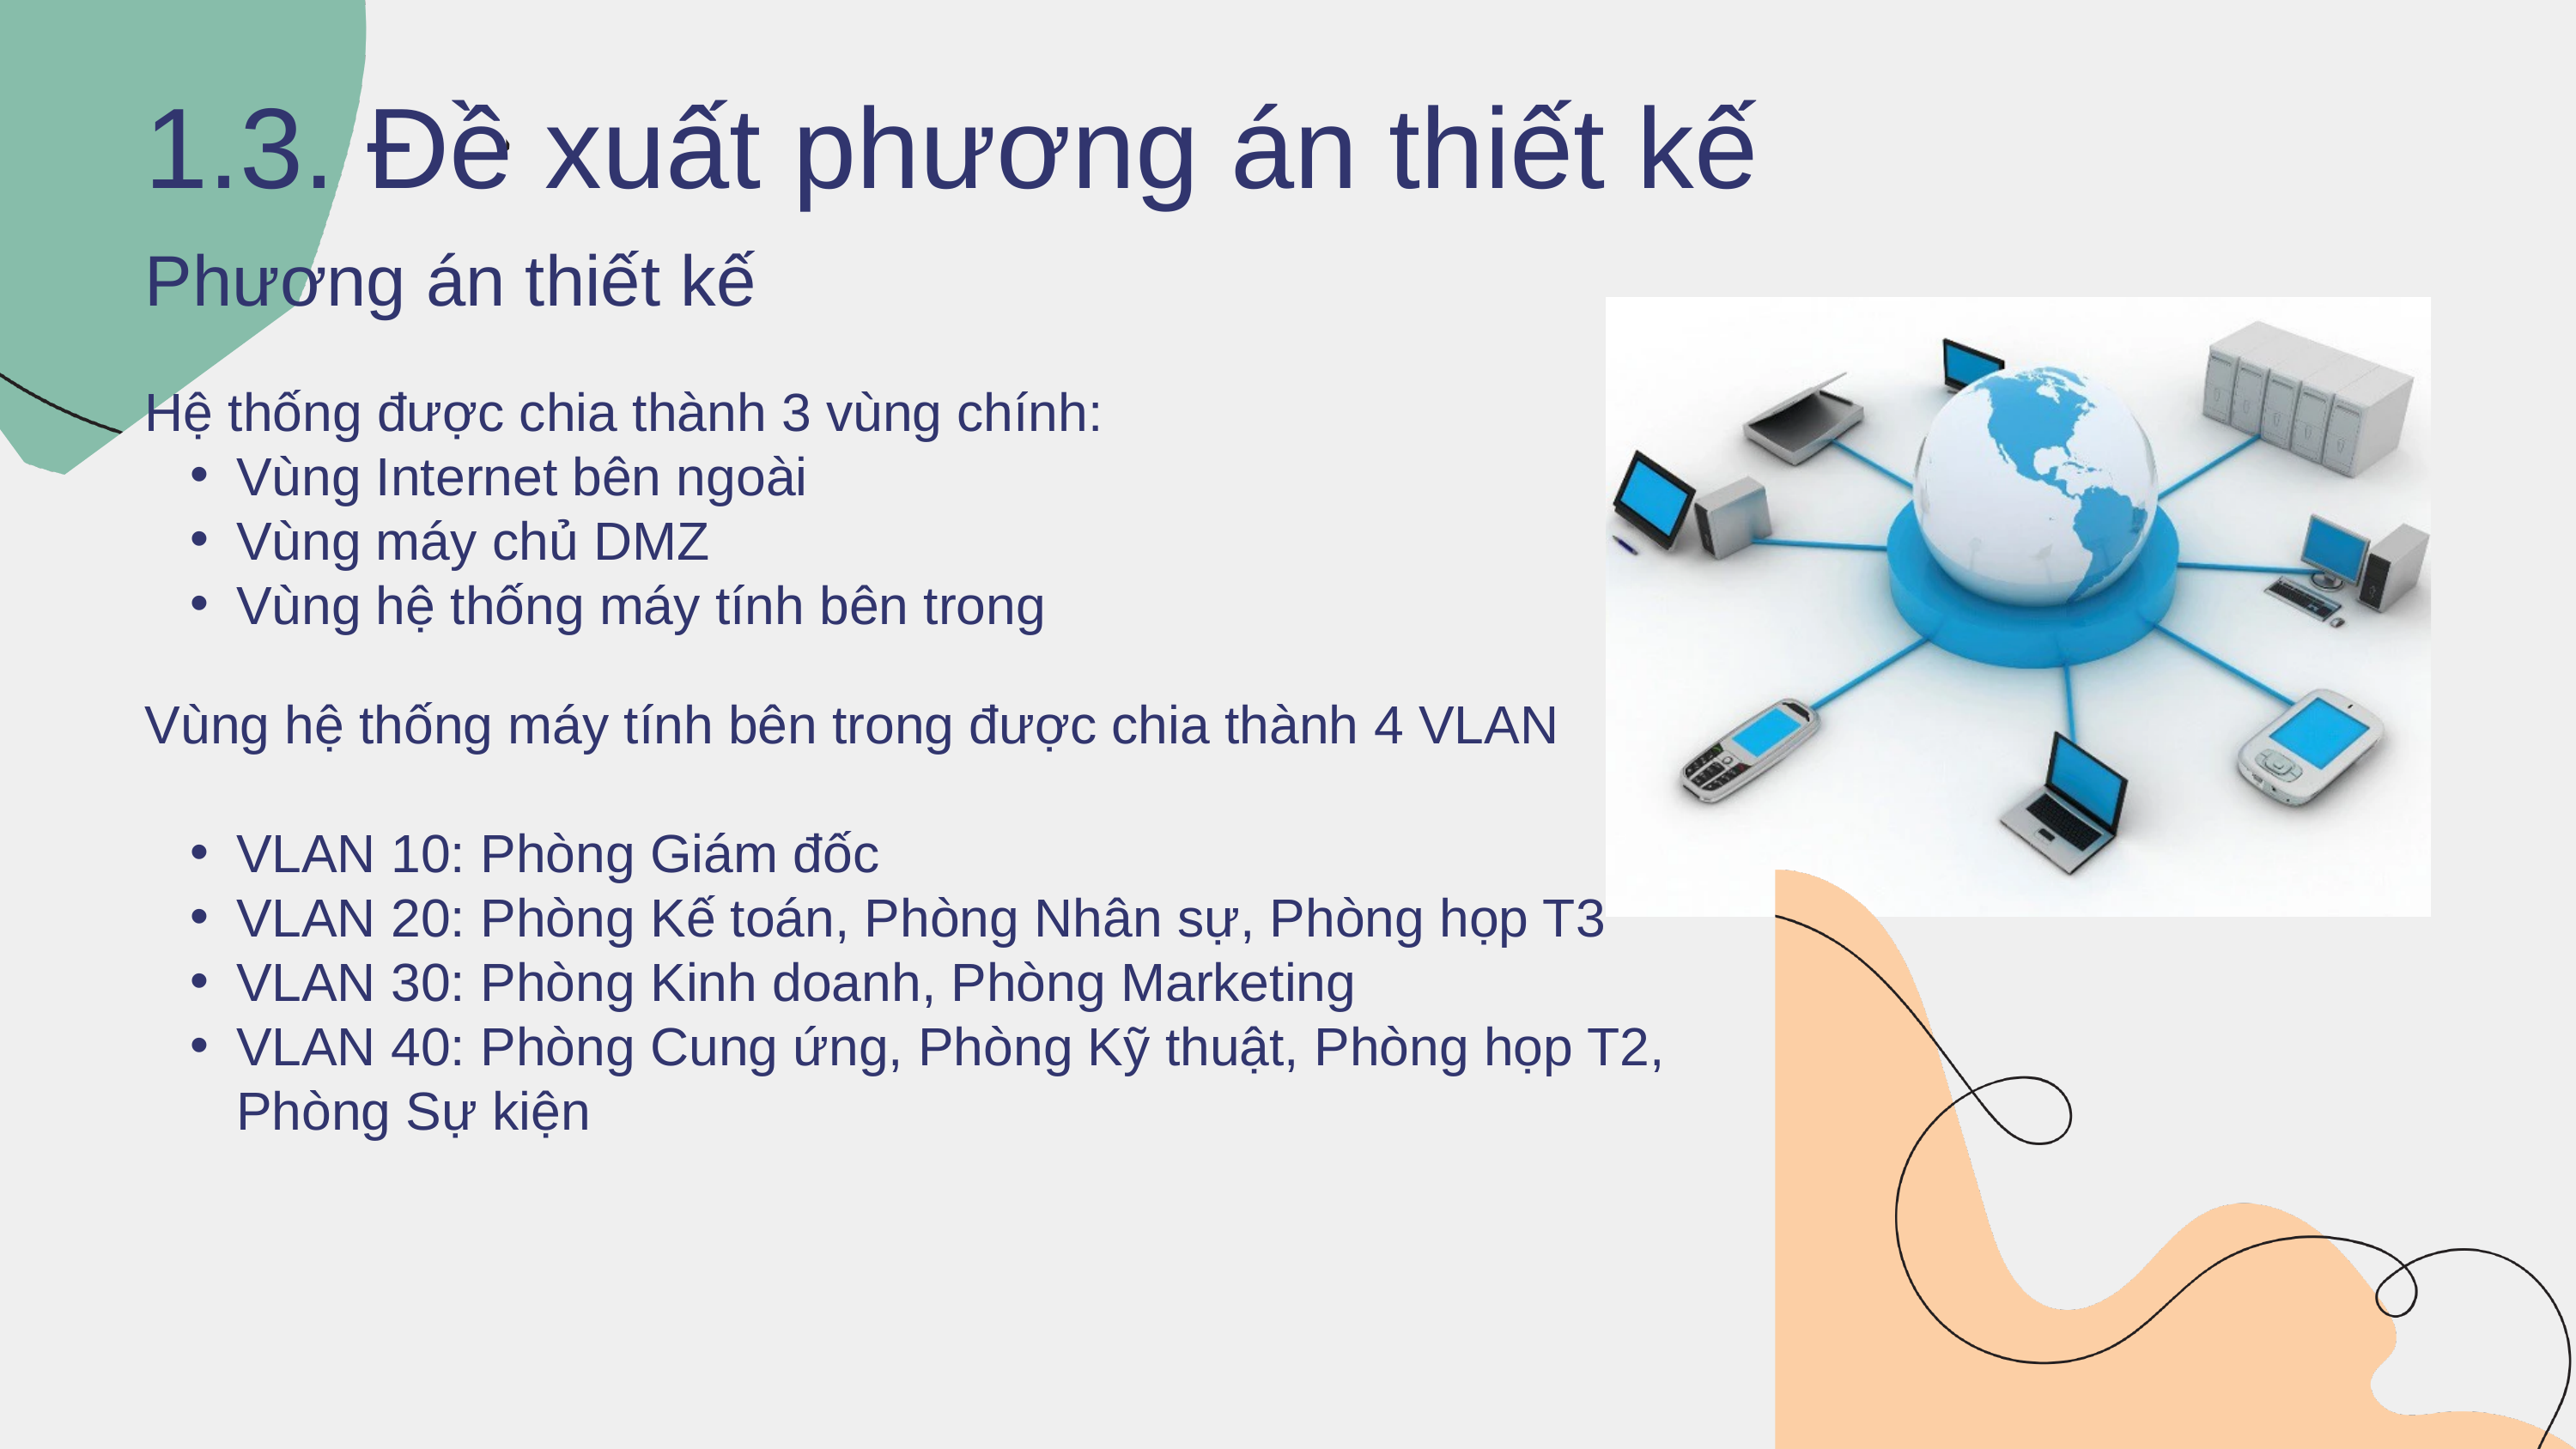

1.3. Đề xuất phương án thiết kế
Phương án thiết kế

Hệ thống được chia thành 3 vùng chính:
Vùng Internet bên ngoài
Vùng máy chủ DMZ
Vùng hệ thống máy tính bên trong
Vùng hệ thống máy tính bên trong được chia thành 4 VLAN

VLAN 10: Phòng Giám đốc
VLAN 20: Phòng Kế toán, Phòng Nhân sự, Phòng họp T3
VLAN 30: Phòng Kinh doanh, Phòng Marketing
VLAN 40: Phòng Cung ứng, Phòng Kỹ thuật, Phòng họp T2, Phòng Sự kiện